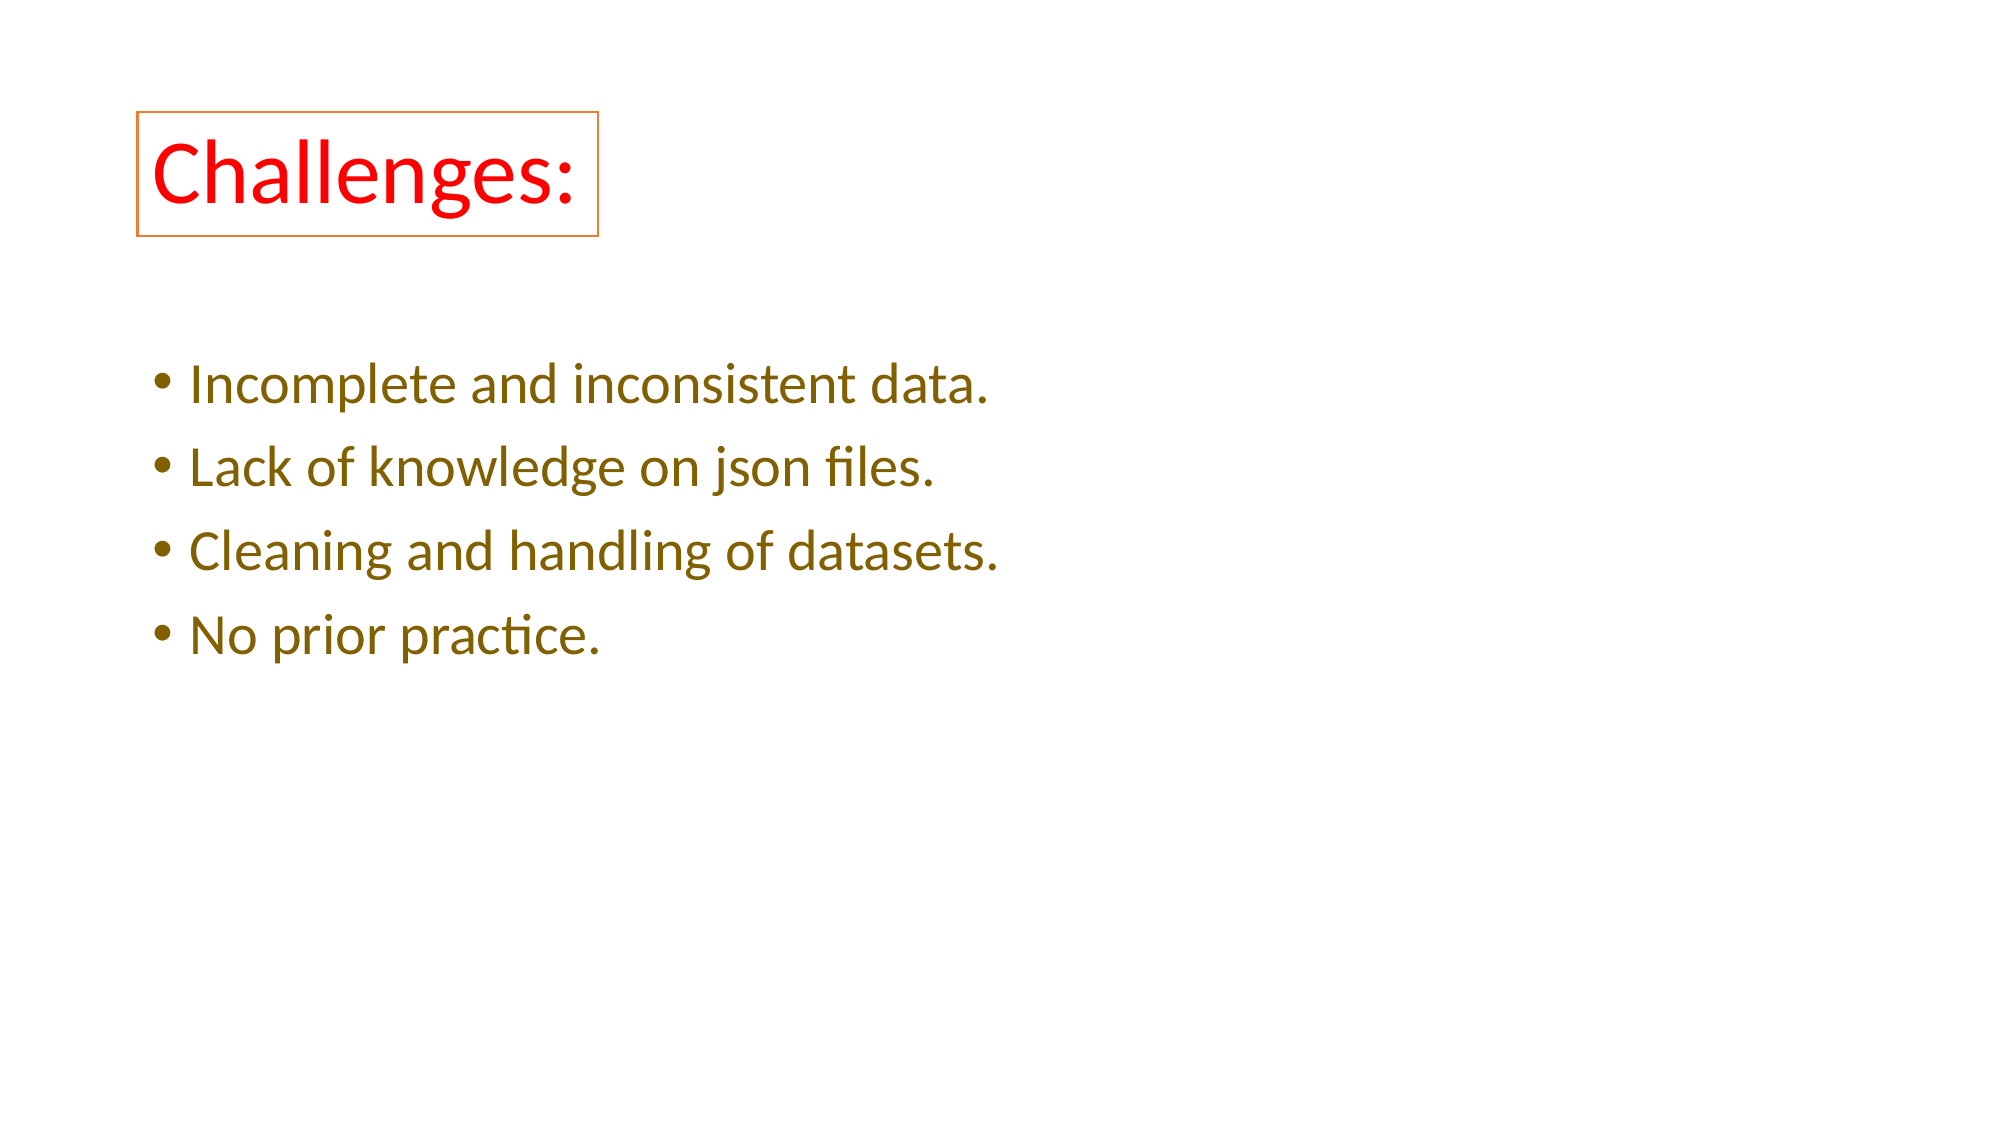

# Challenges:
Incomplete and inconsistent data.
Lack of knowledge on json files.
Cleaning and handling of datasets.
No prior practice.